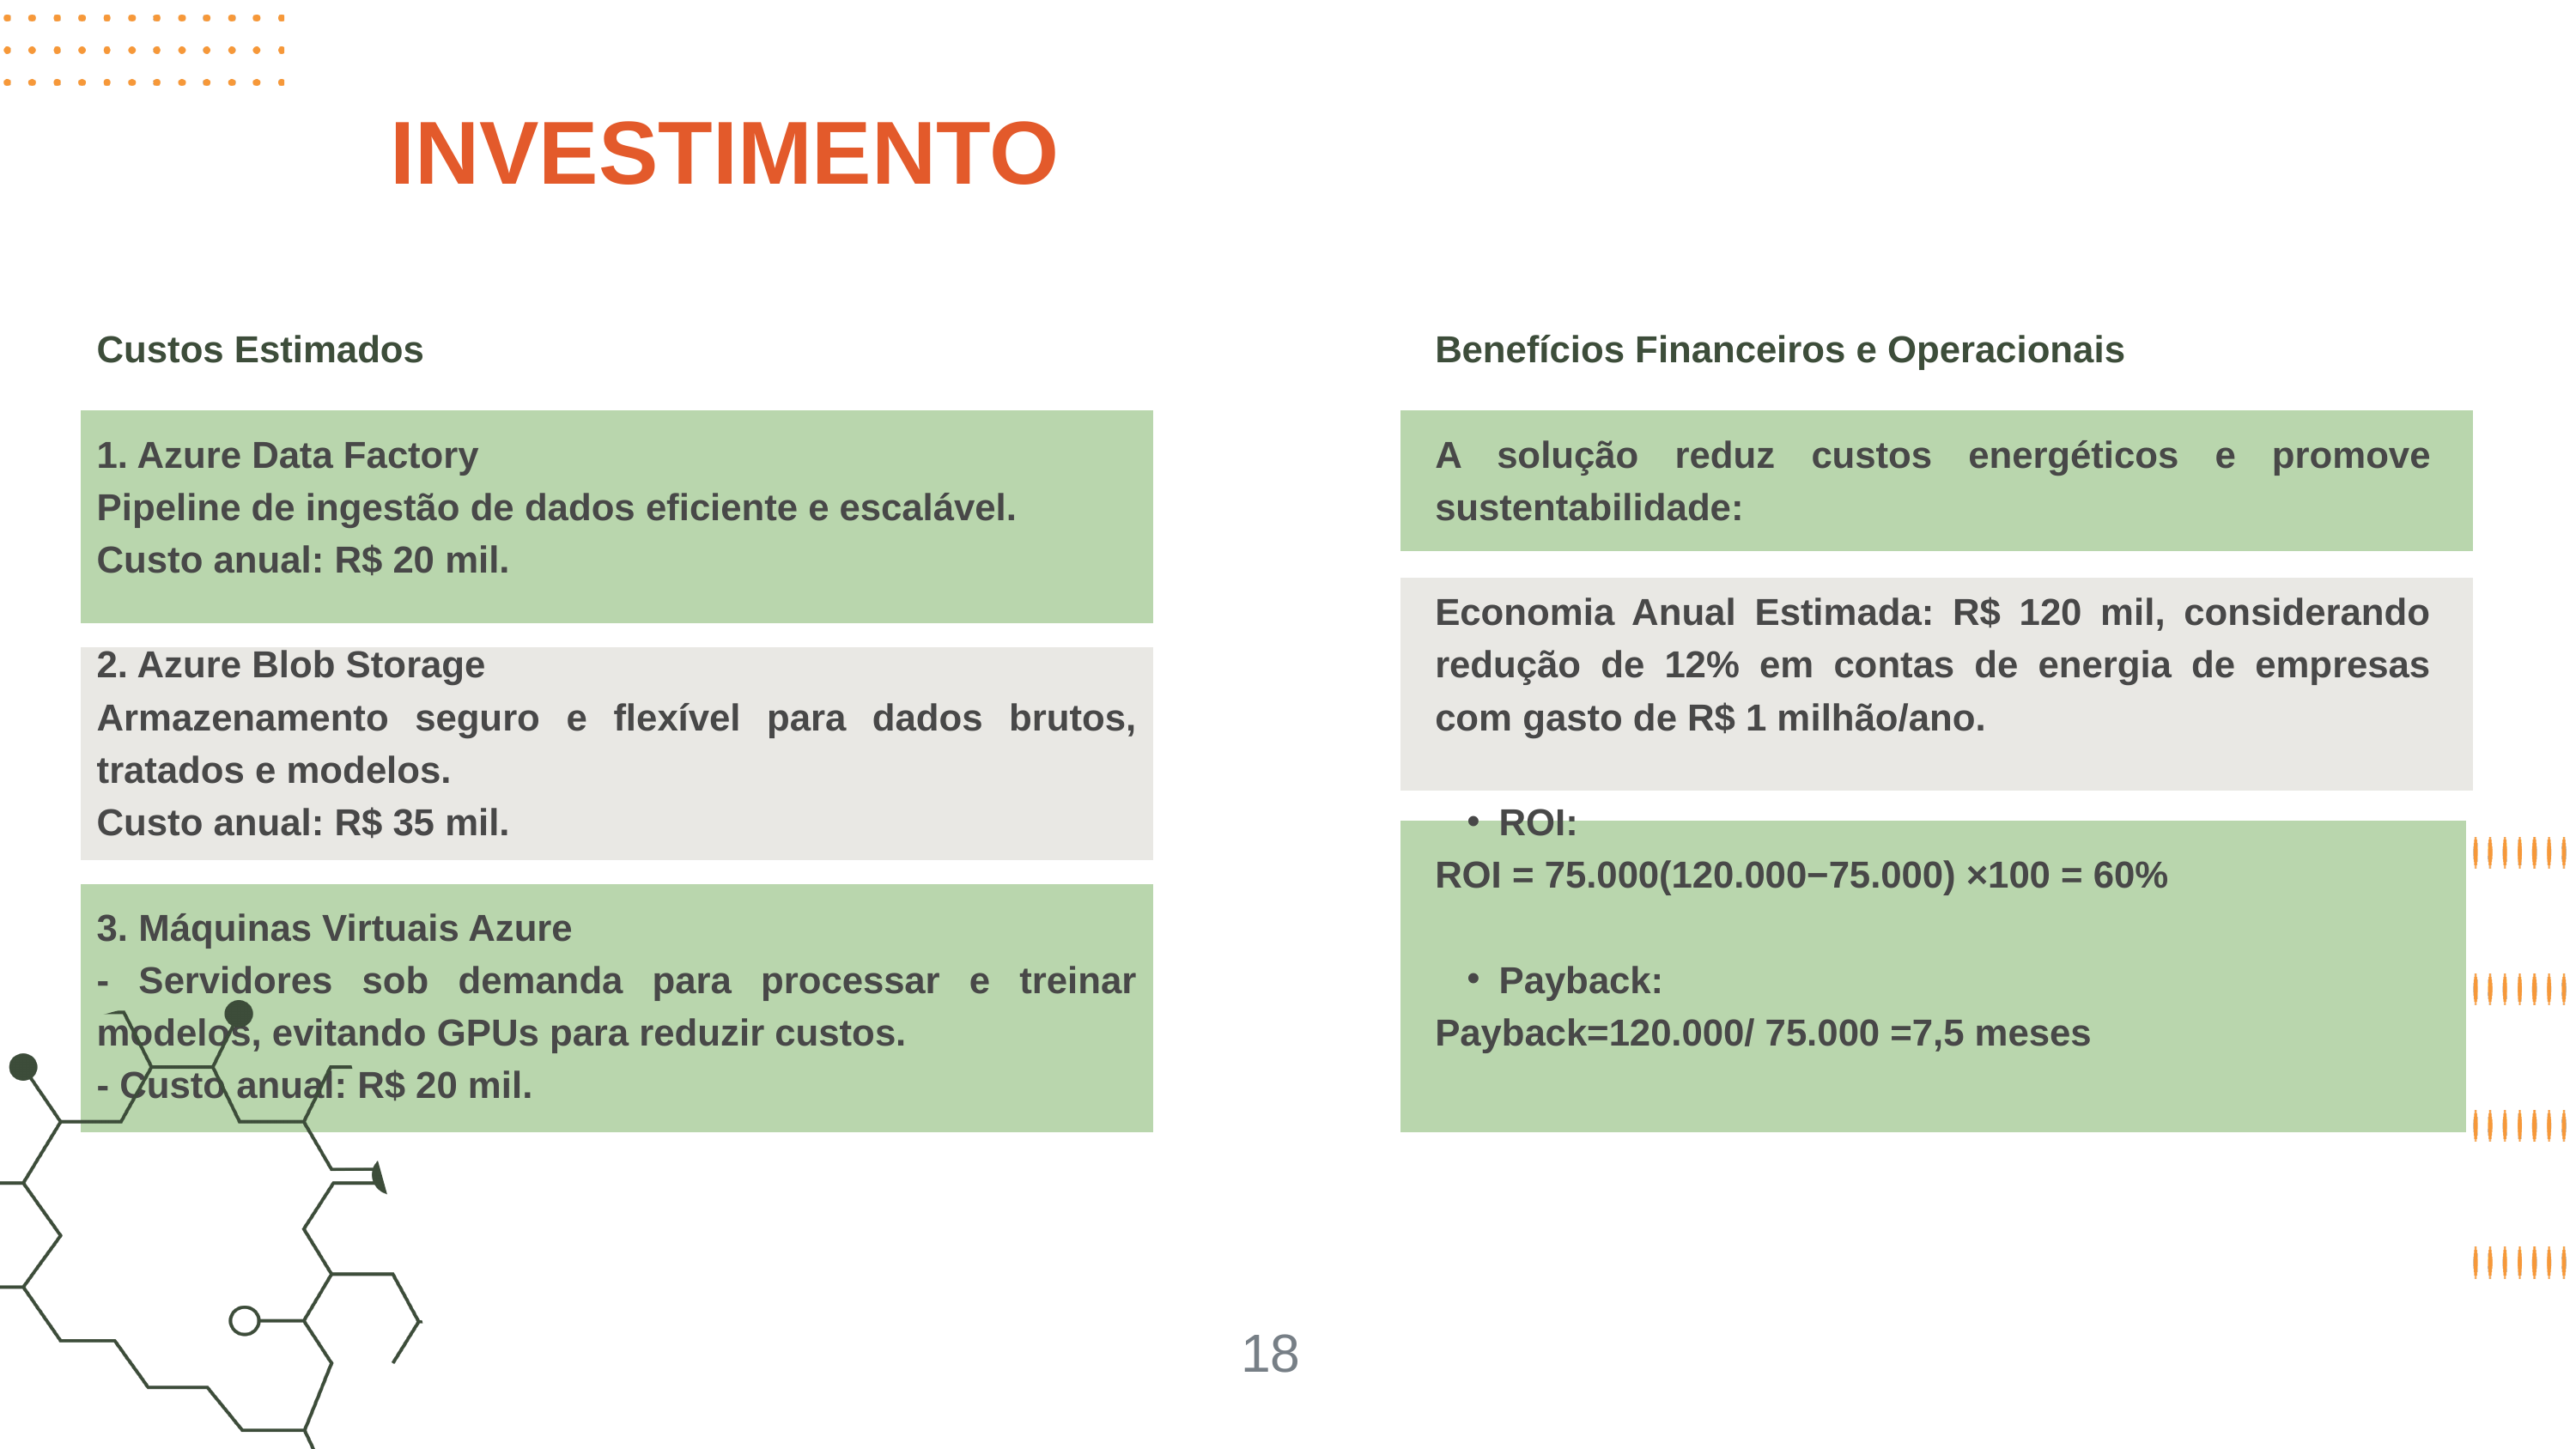

INVESTIMENTO
Custos Estimados

1. Azure Data Factory
Pipeline de ingestão de dados eficiente e escalável.
Custo anual: R$ 20 mil.

2. Azure Blob Storage
Armazenamento seguro e flexível para dados brutos, tratados e modelos.
Custo anual: R$ 35 mil.

3. Máquinas Virtuais Azure
- Servidores sob demanda para processar e treinar modelos, evitando GPUs para reduzir custos.
- Custo anual: R$ 20 mil.

Benefícios Financeiros e Operacionais

A solução reduz custos energéticos e promove sustentabilidade:

Economia Anual Estimada: R$ 120 mil, considerando redução de 12% em contas de energia de empresas com gasto de R$ 1 milhão/ano.

ROI:
ROI = 75.000(120.000−75.000) ×100 = 60%

Payback:
Payback=120.000/ 75.000 =7,5 meses

18